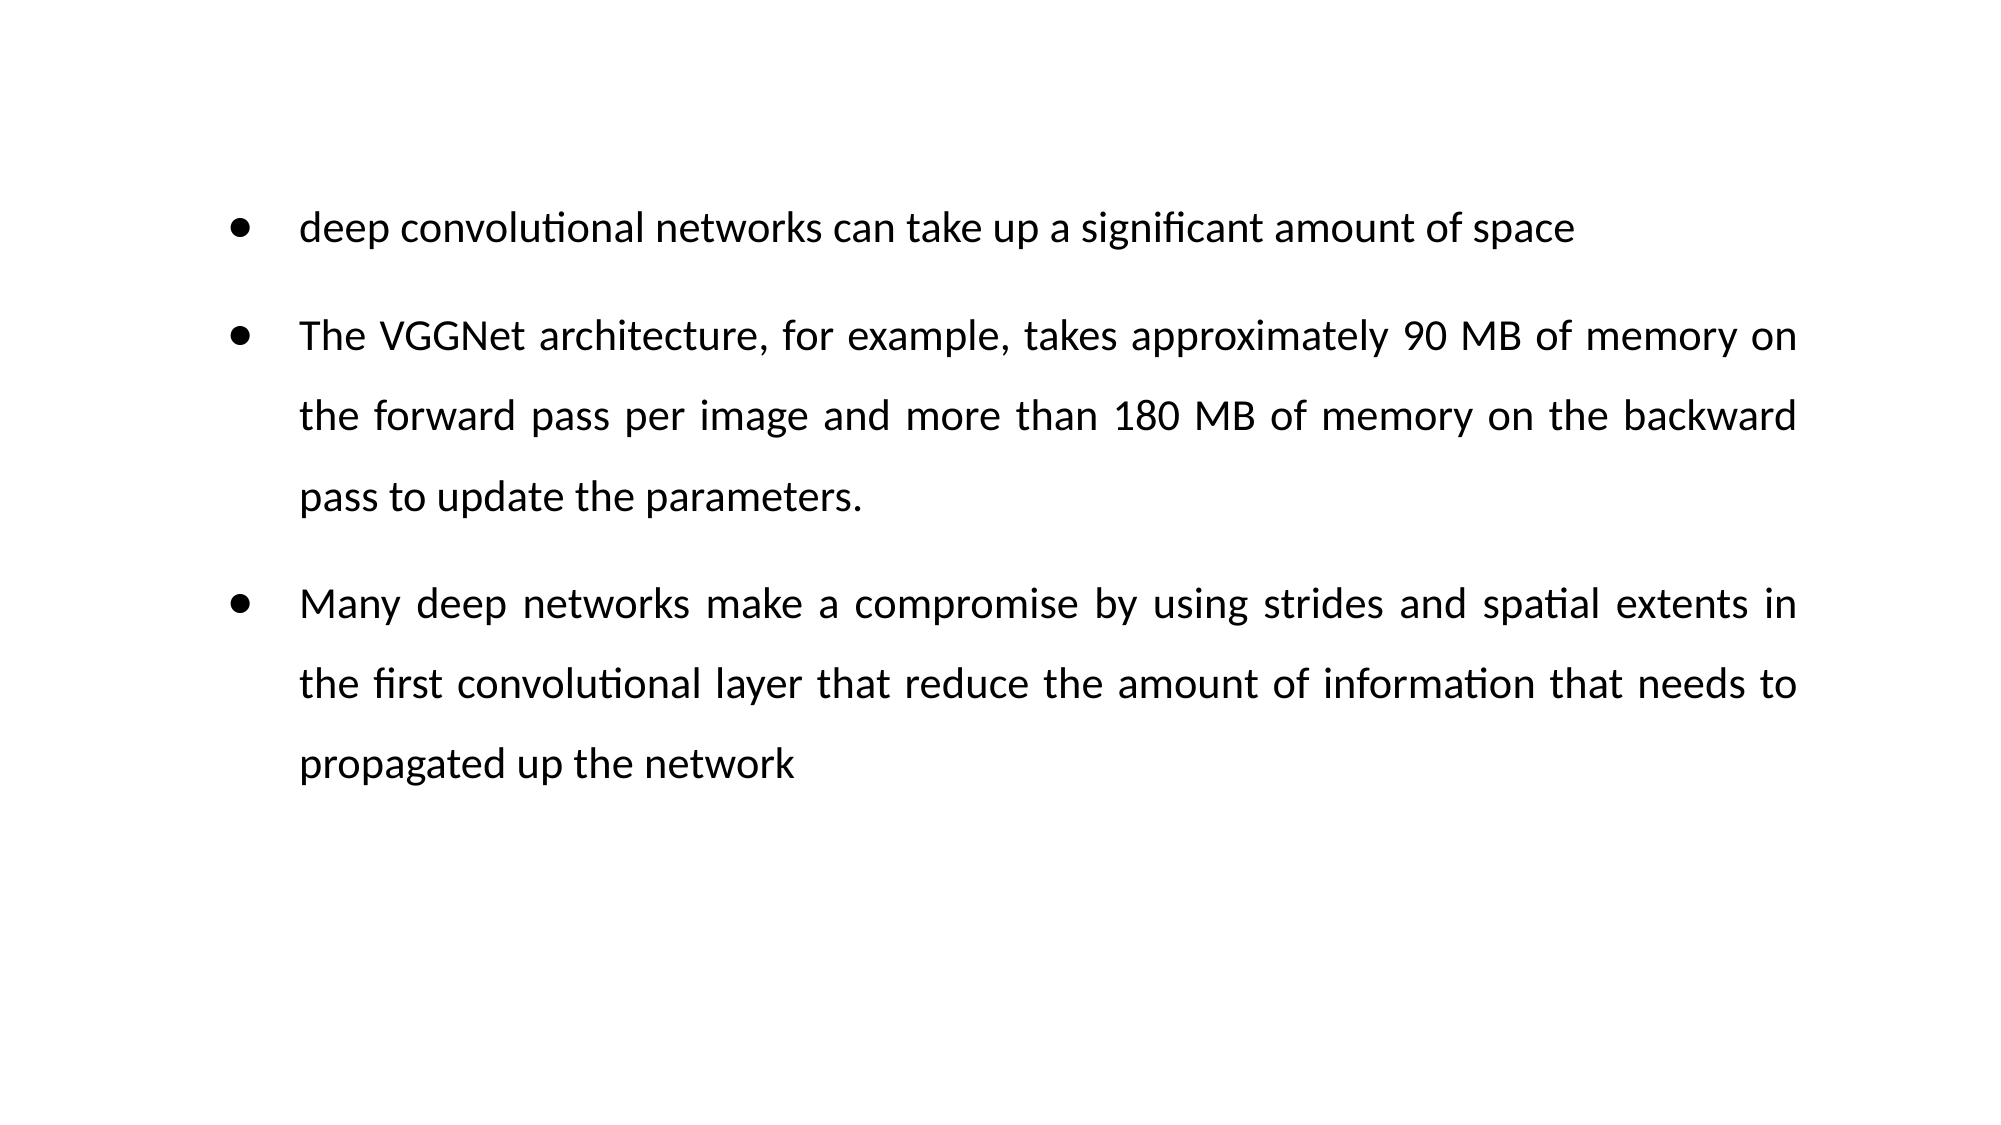

deep convolutional networks can take up a significant amount of space
The VGGNet architecture, for example, takes approximately 90 MB of memory on the forward pass per image and more than 180 MB of memory on the backward pass to update the parameters.
Many deep networks make a compromise by using strides and spatial extents in the first convolutional layer that reduce the amount of information that needs to propagated up the network